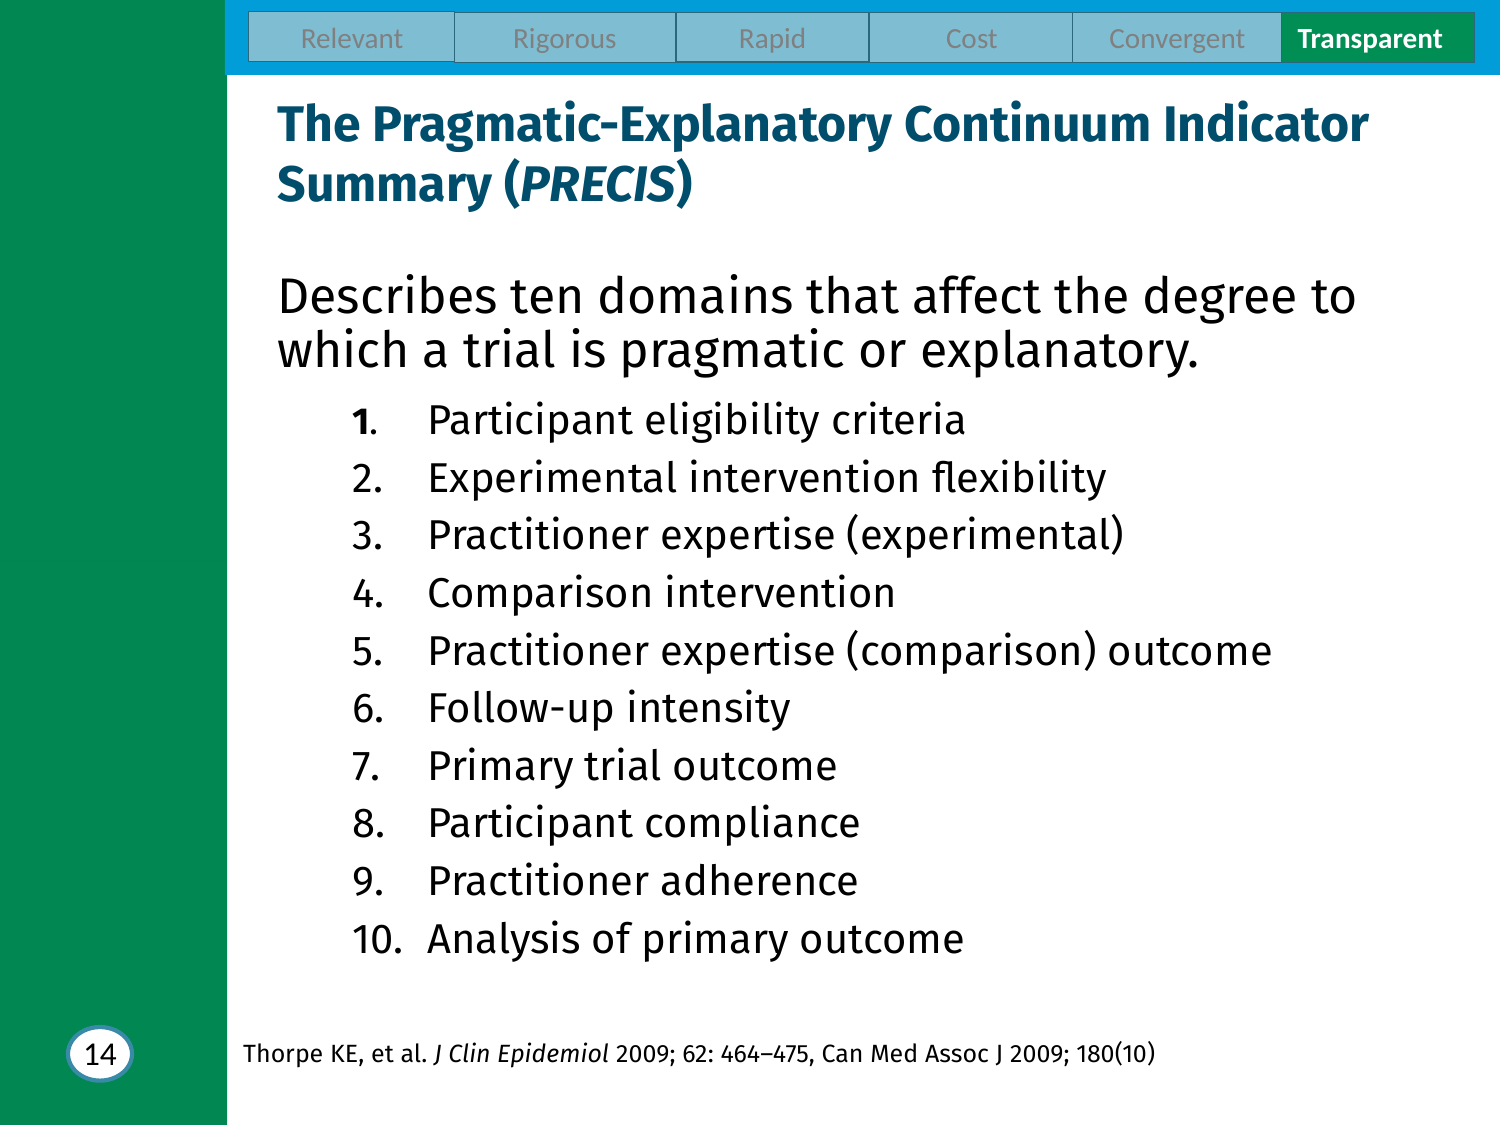

Relevant
Rapid
Cost
Transparent
Rigorous
Convergent
# The Pragmatic-Explanatory Continuum Indicator Summary (PRECIS)
Describes ten domains that affect the degree to which a trial is pragmatic or explanatory.
1. 	Participant eligibility criteria
2. 	Experimental intervention flexibility
3. 	Practitioner expertise (experimental)
4. 	Comparison intervention
5. 	Practitioner expertise (comparison) outcome
6. 	Follow-up intensity
7. 	Primary trial outcome
8. 	Participant compliance
Practitioner adherence
Analysis of primary outcome

14

Thorpe KE, et al. J Clin Epidemiol 2009; 62: 464–475, Can Med Assoc J 2009; 180(10)